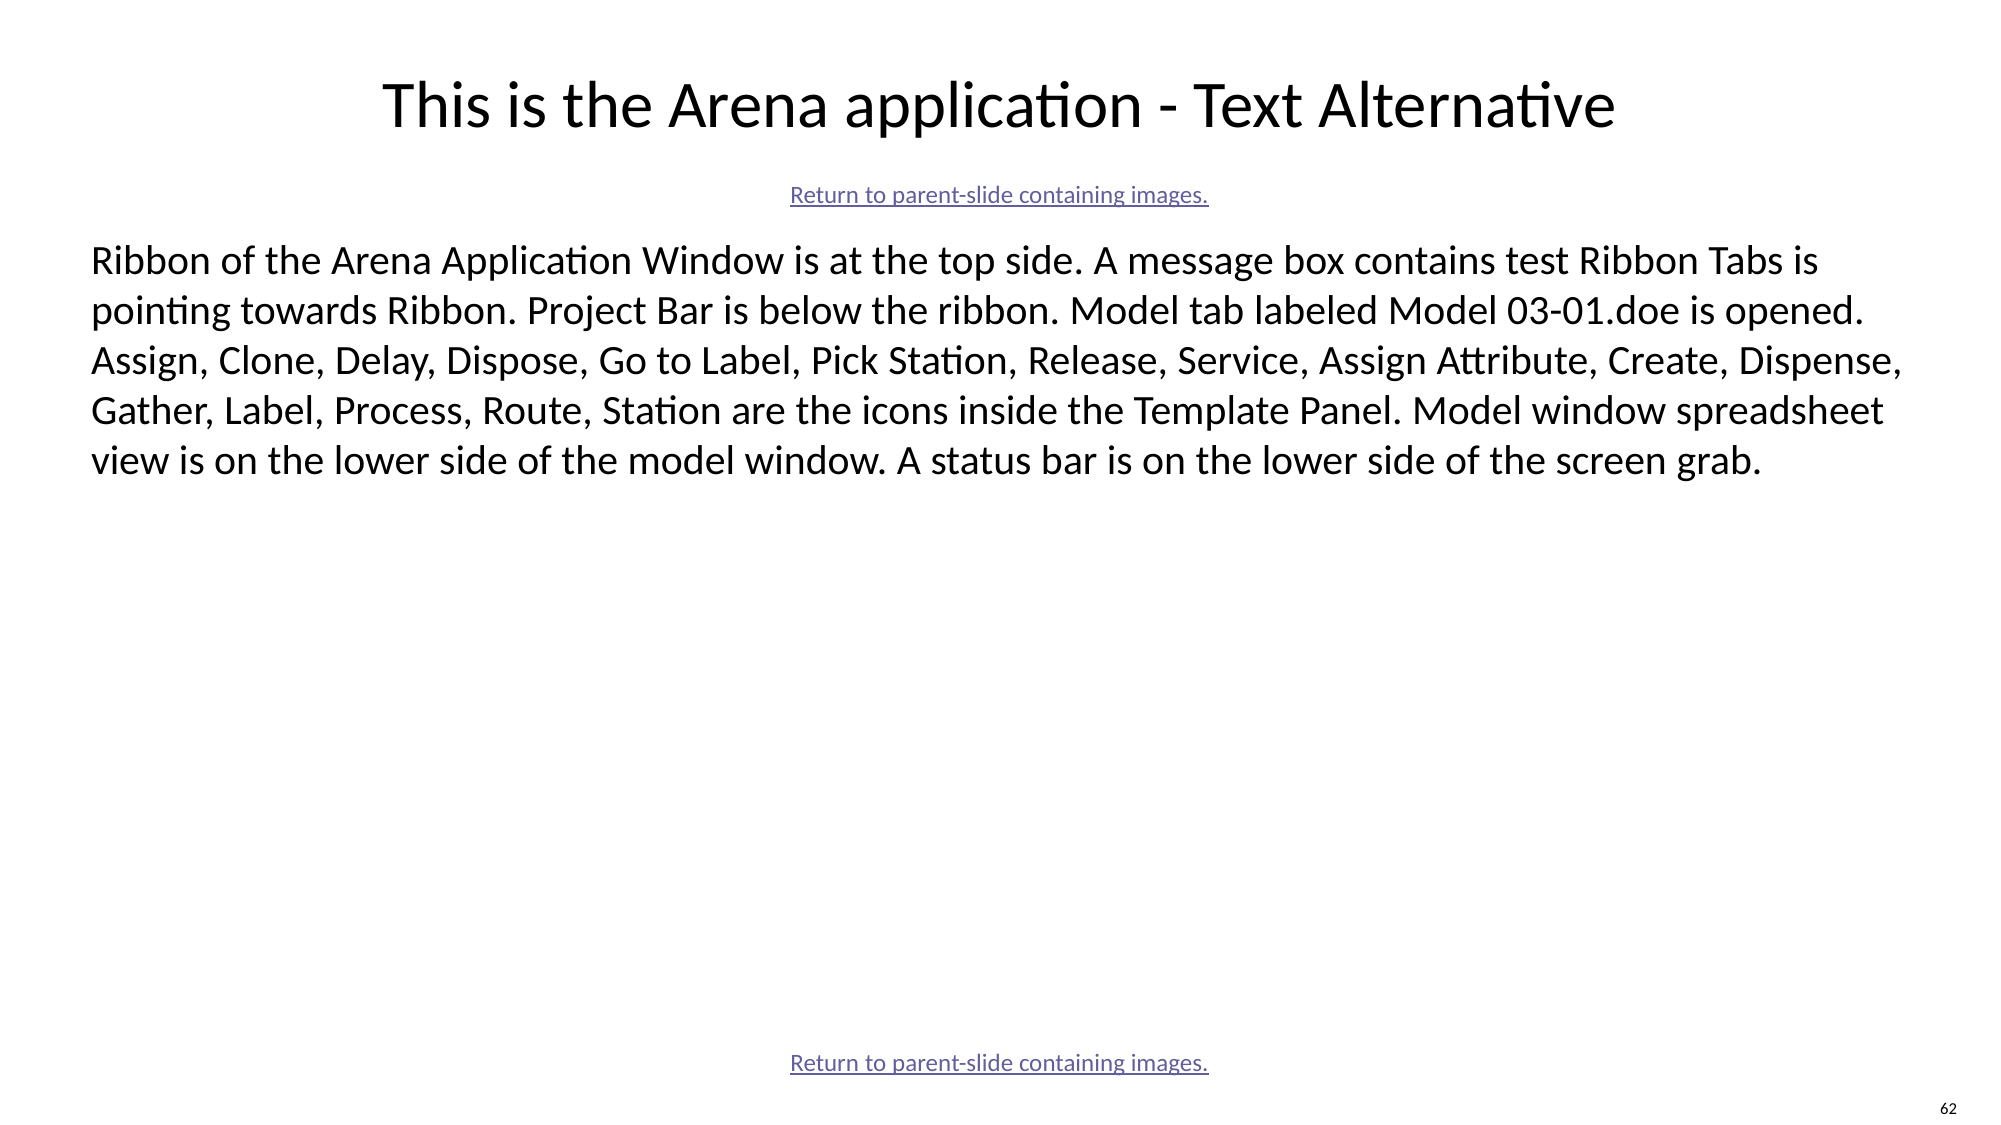

# This is the Arena application - Text Alternative
Return to parent-slide containing images.
Ribbon of the Arena Application Window is at the top side. A message box contains test Ribbon Tabs is pointing towards Ribbon. Project Bar is below the ribbon. Model tab labeled Model 03-01.doe is opened. Assign, Clone, Delay, Dispose, Go to Label, Pick Station, Release, Service, Assign Attribute, Create, Dispense, Gather, Label, Process, Route, Station are the icons inside the Template Panel. Model window spreadsheet view is on the lower side of the model window. A status bar is on the lower side of the screen grab.
Return to parent-slide containing images.
62